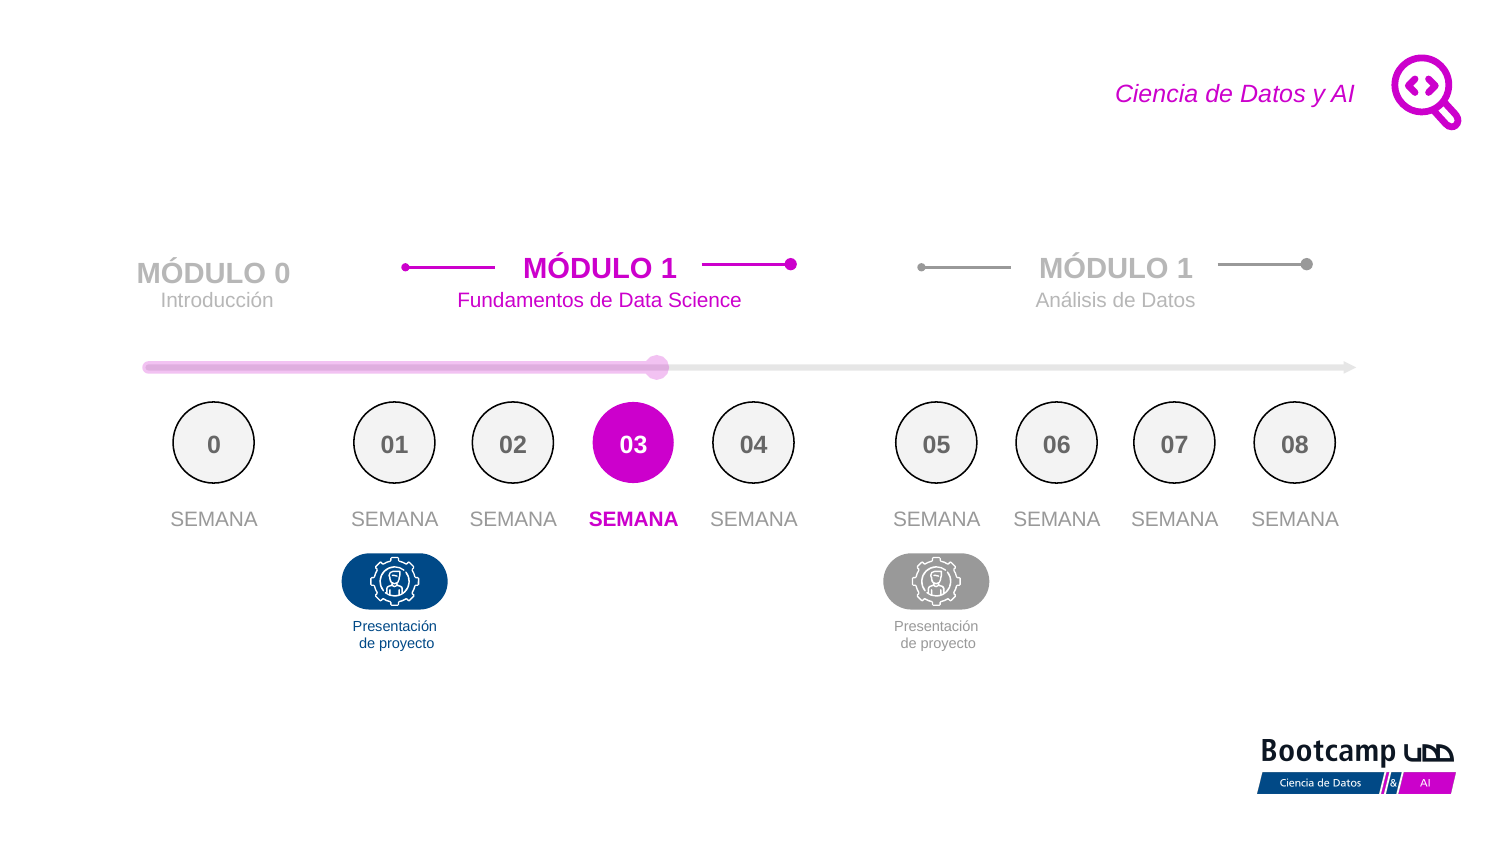

MÓDULO 1
MÓDULO 1
MÓDULO 0
Introducción
Fundamentos de Data Science
Análisis de Datos

0
01
02
03
04
05
06
07
08
SEMANA
SEMANA
SEMANA
SEMANA
SEMANA
SEMANA
SEMANA
SEMANA
SEMANA

Presentación
 de proyecto
Presentación
 de proyecto